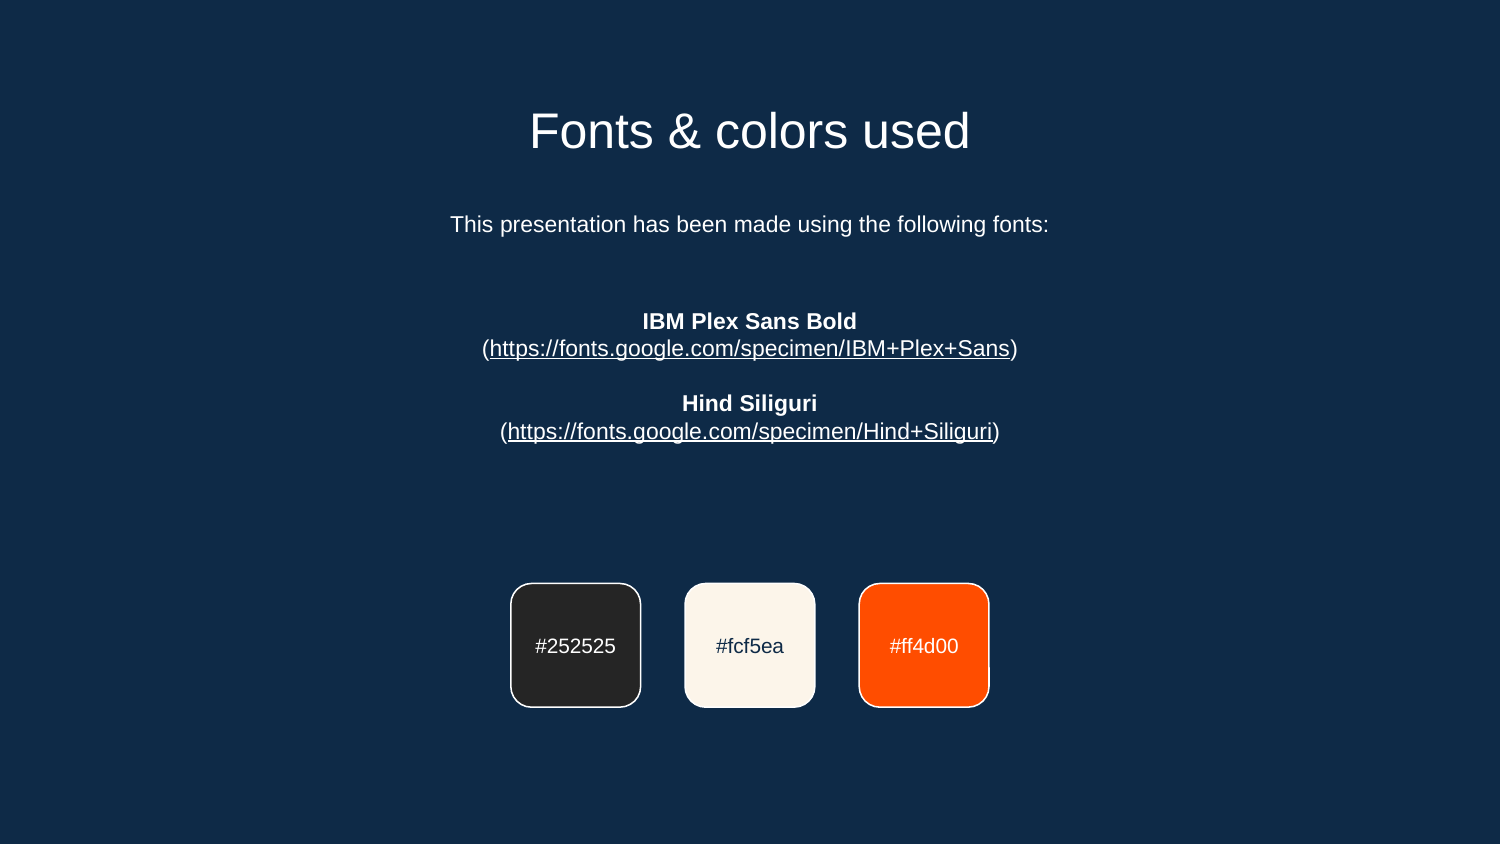

# Fonts & colors used
This presentation has been made using the following fonts:

IBM Plex Sans Bold
(https://fonts.google.com/specimen/IBM+Plex+Sans)

Hind Siliguri
(https://fonts.google.com/specimen/Hind+Siliguri)

#252525
#fcf5ea
#ff4d00